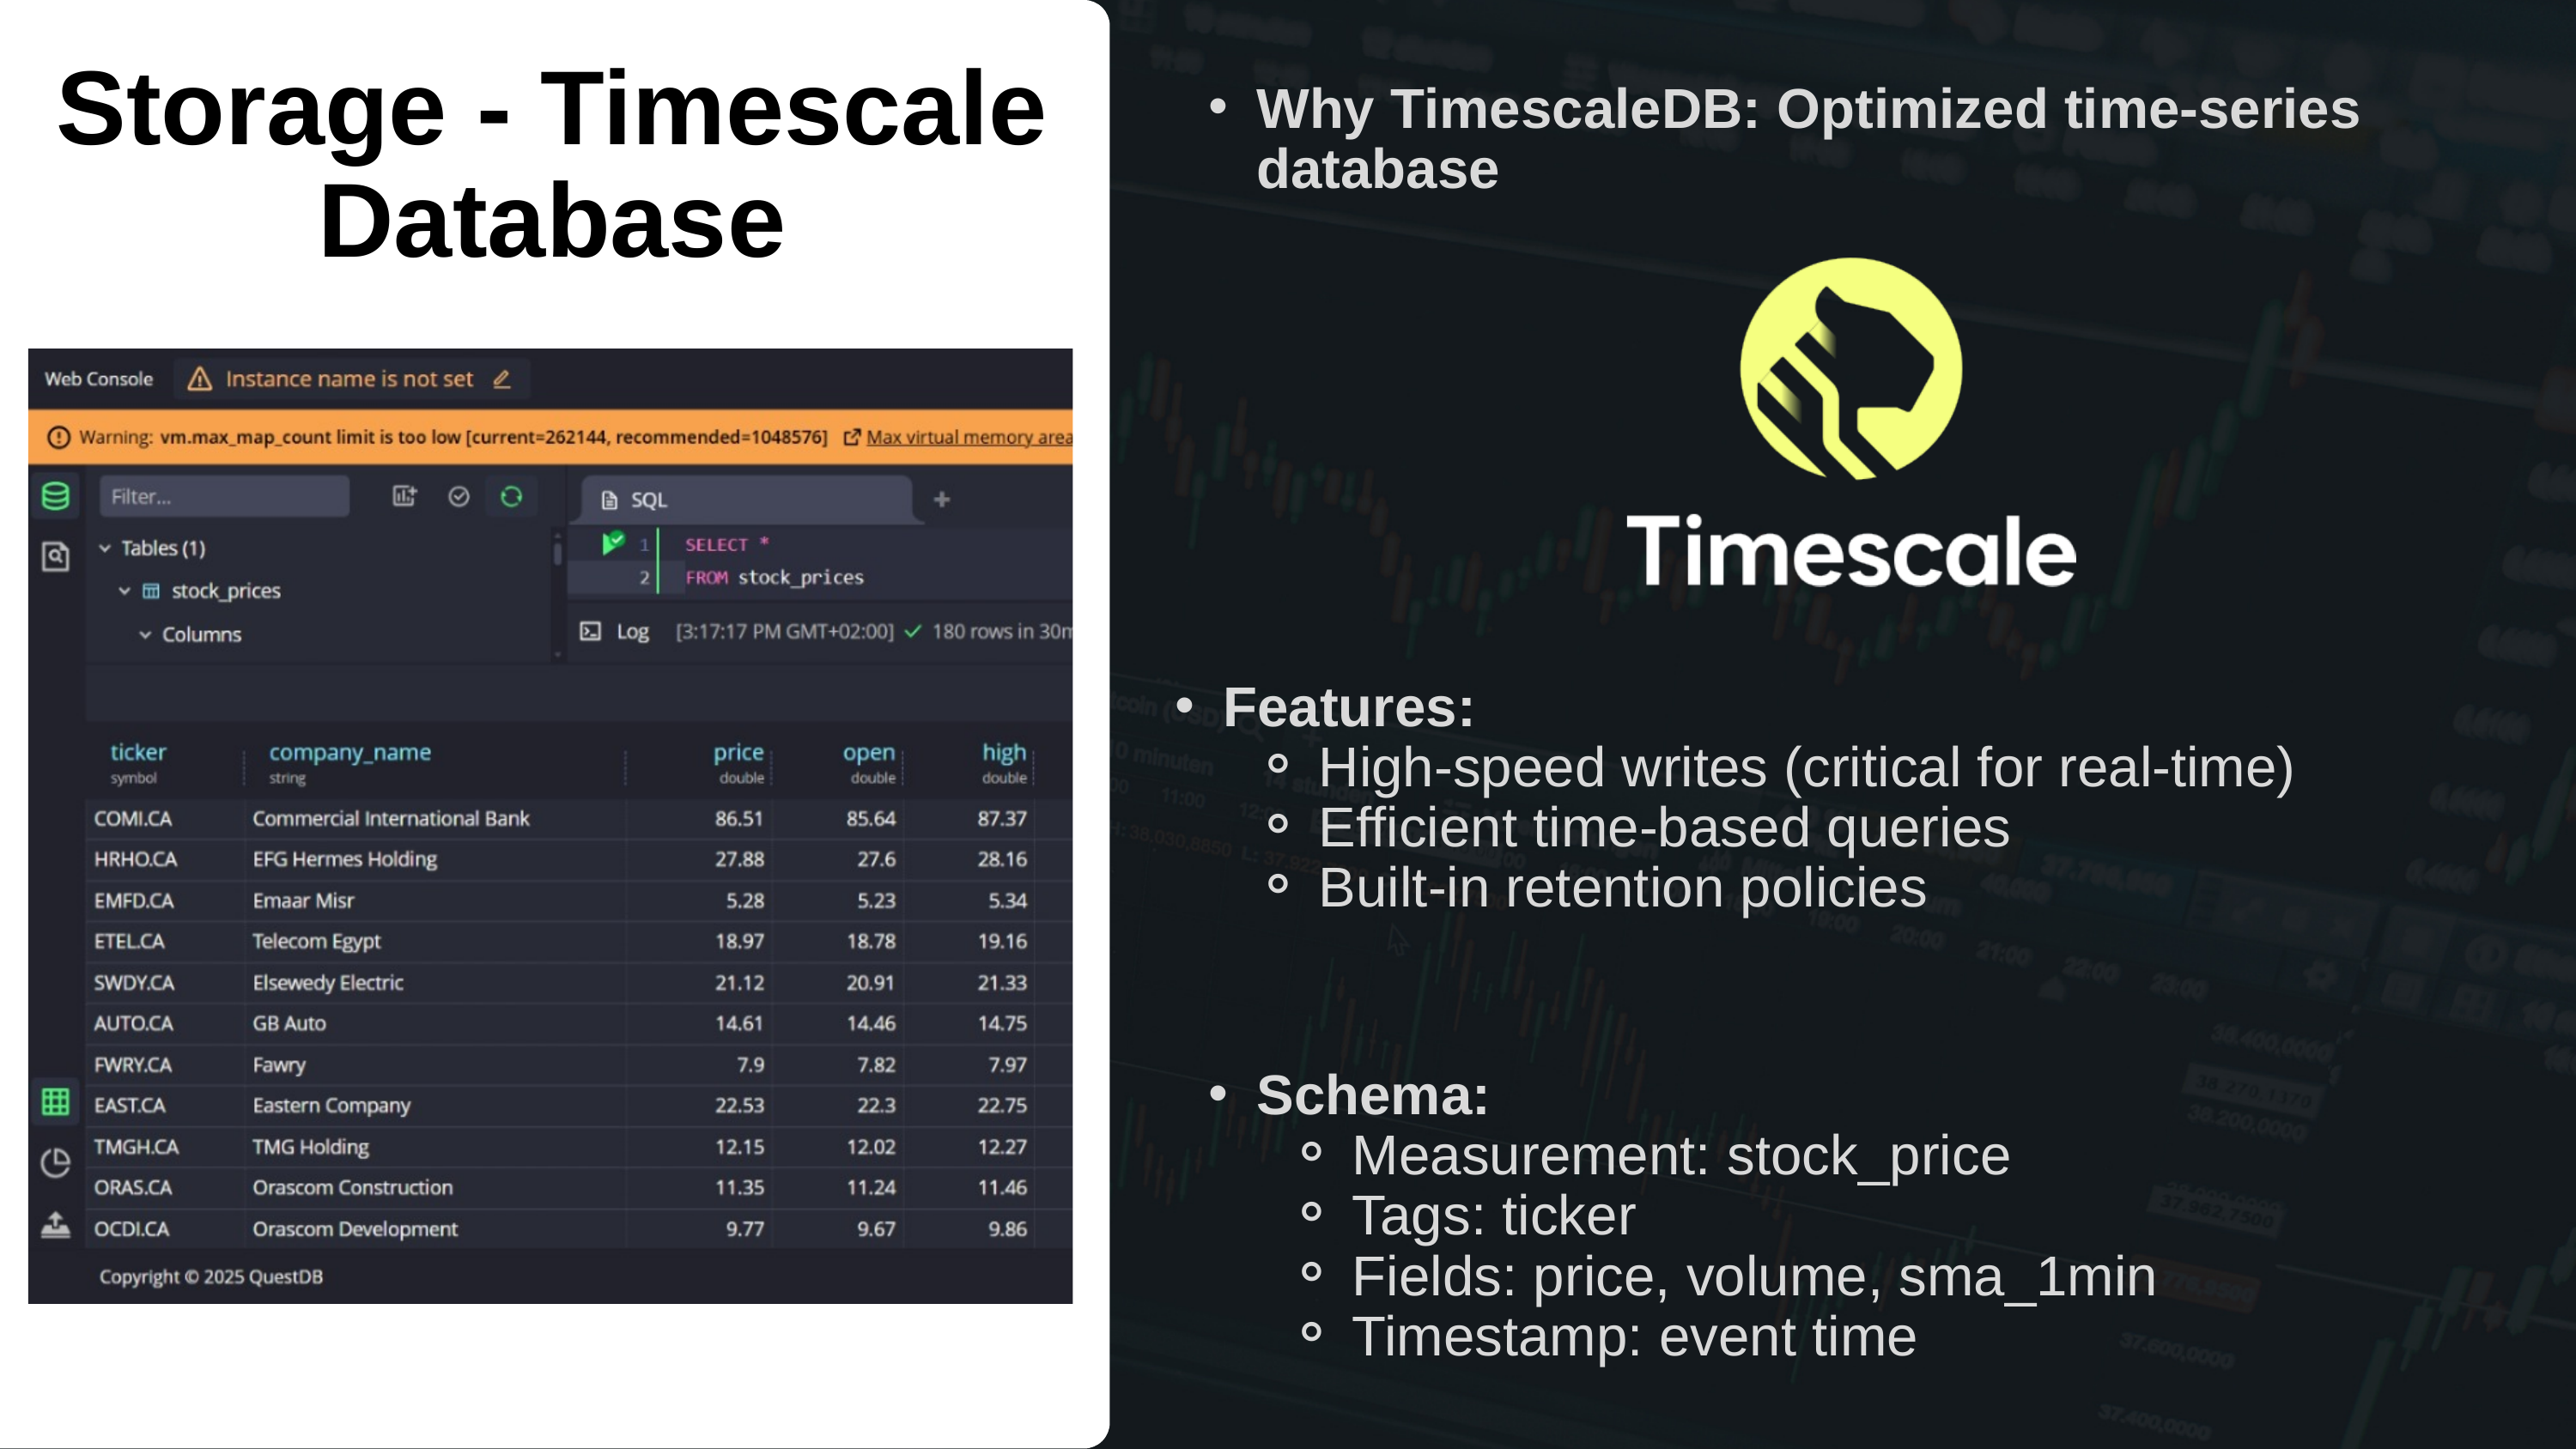

Storage - Timescale Database

Why TimescaleDB: Optimized time-series database

Features:
High-speed writes (critical for real-time)
Efficient time-based queries
Built-in retention policies

Schema:
Measurement: stock_price
Tags: ticker
Fields: price, volume, sma_1min
Timestamp: event time